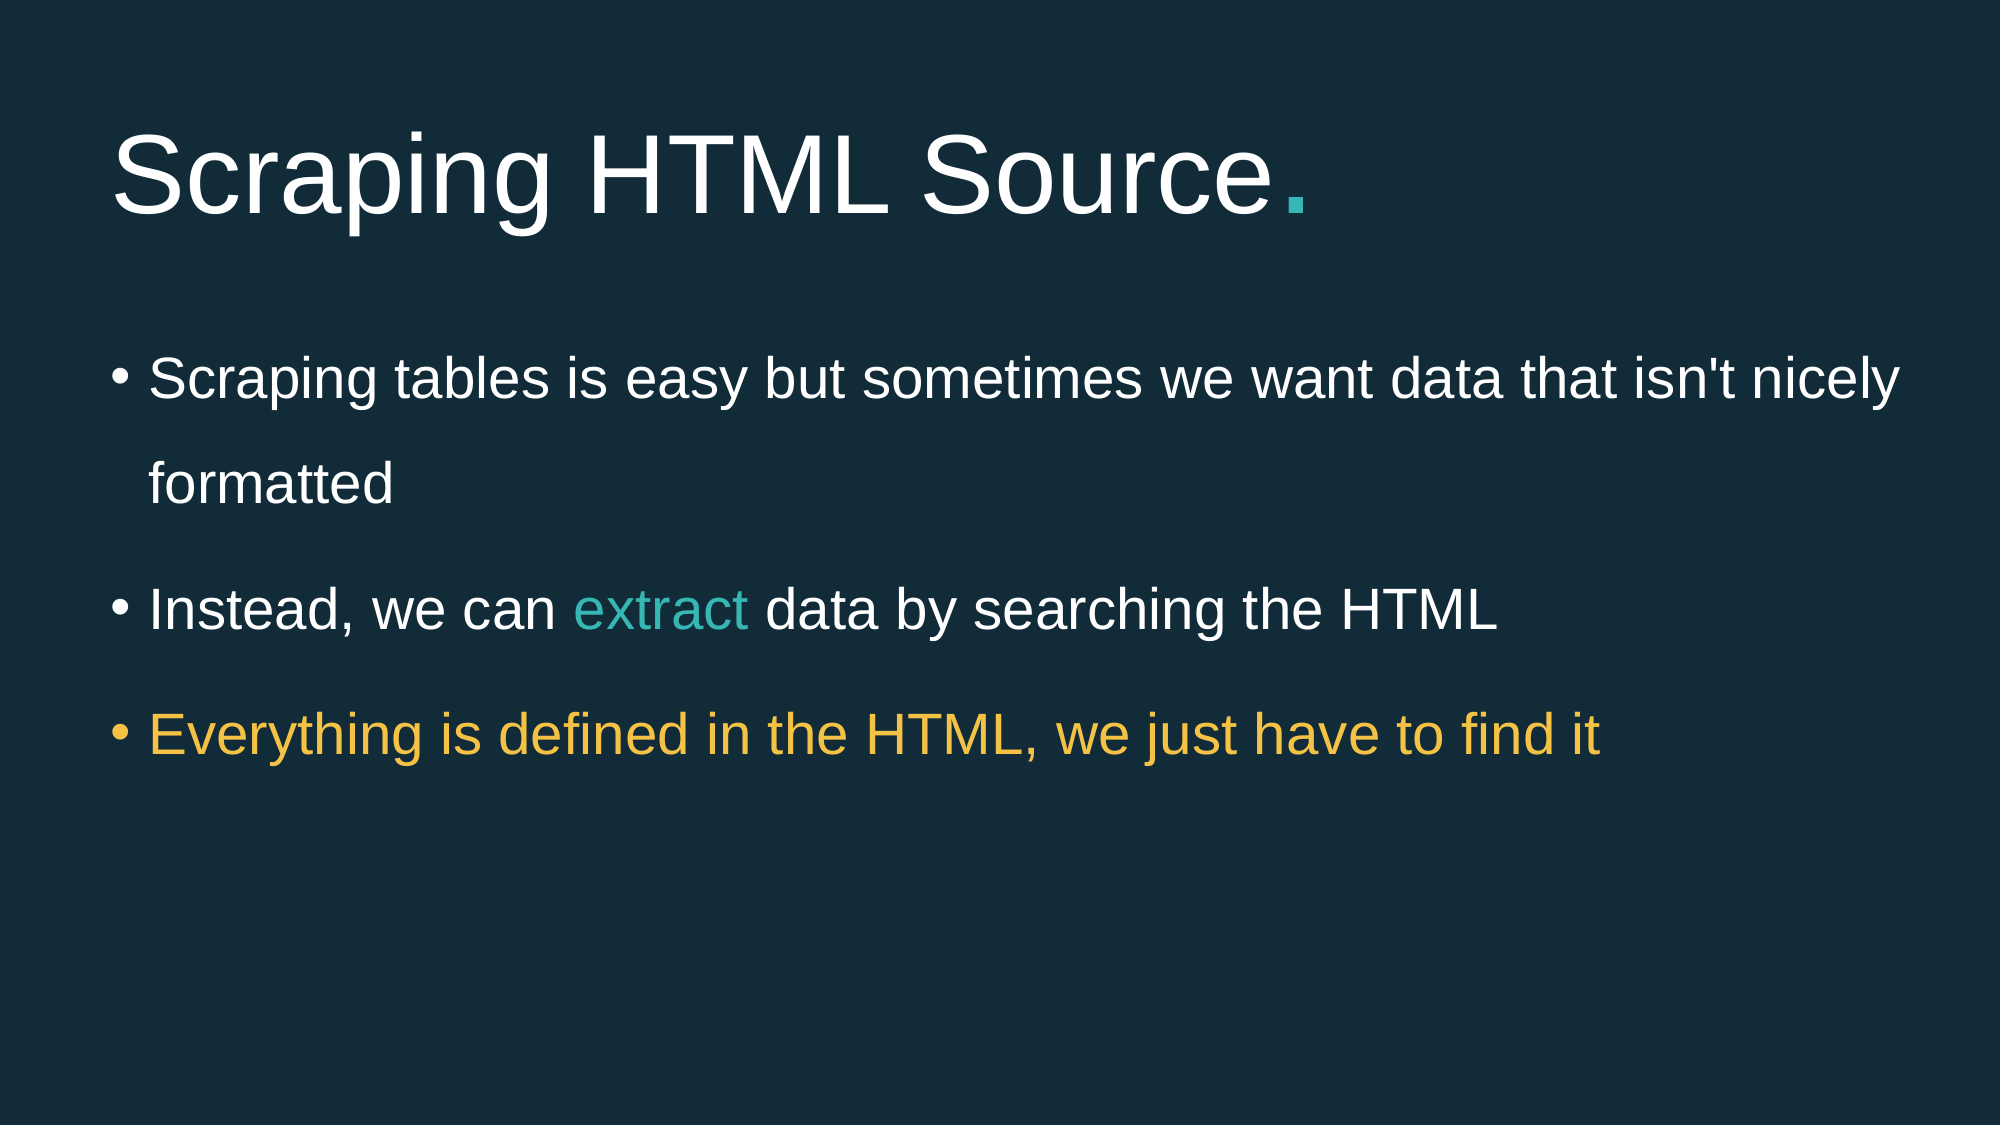

# Scraping HTML Source.
Scraping tables is easy but sometimes we want data that isn't nicely formatted
Instead, we can extract data by searching the HTML
Everything is defined in the HTML, we just have to find it